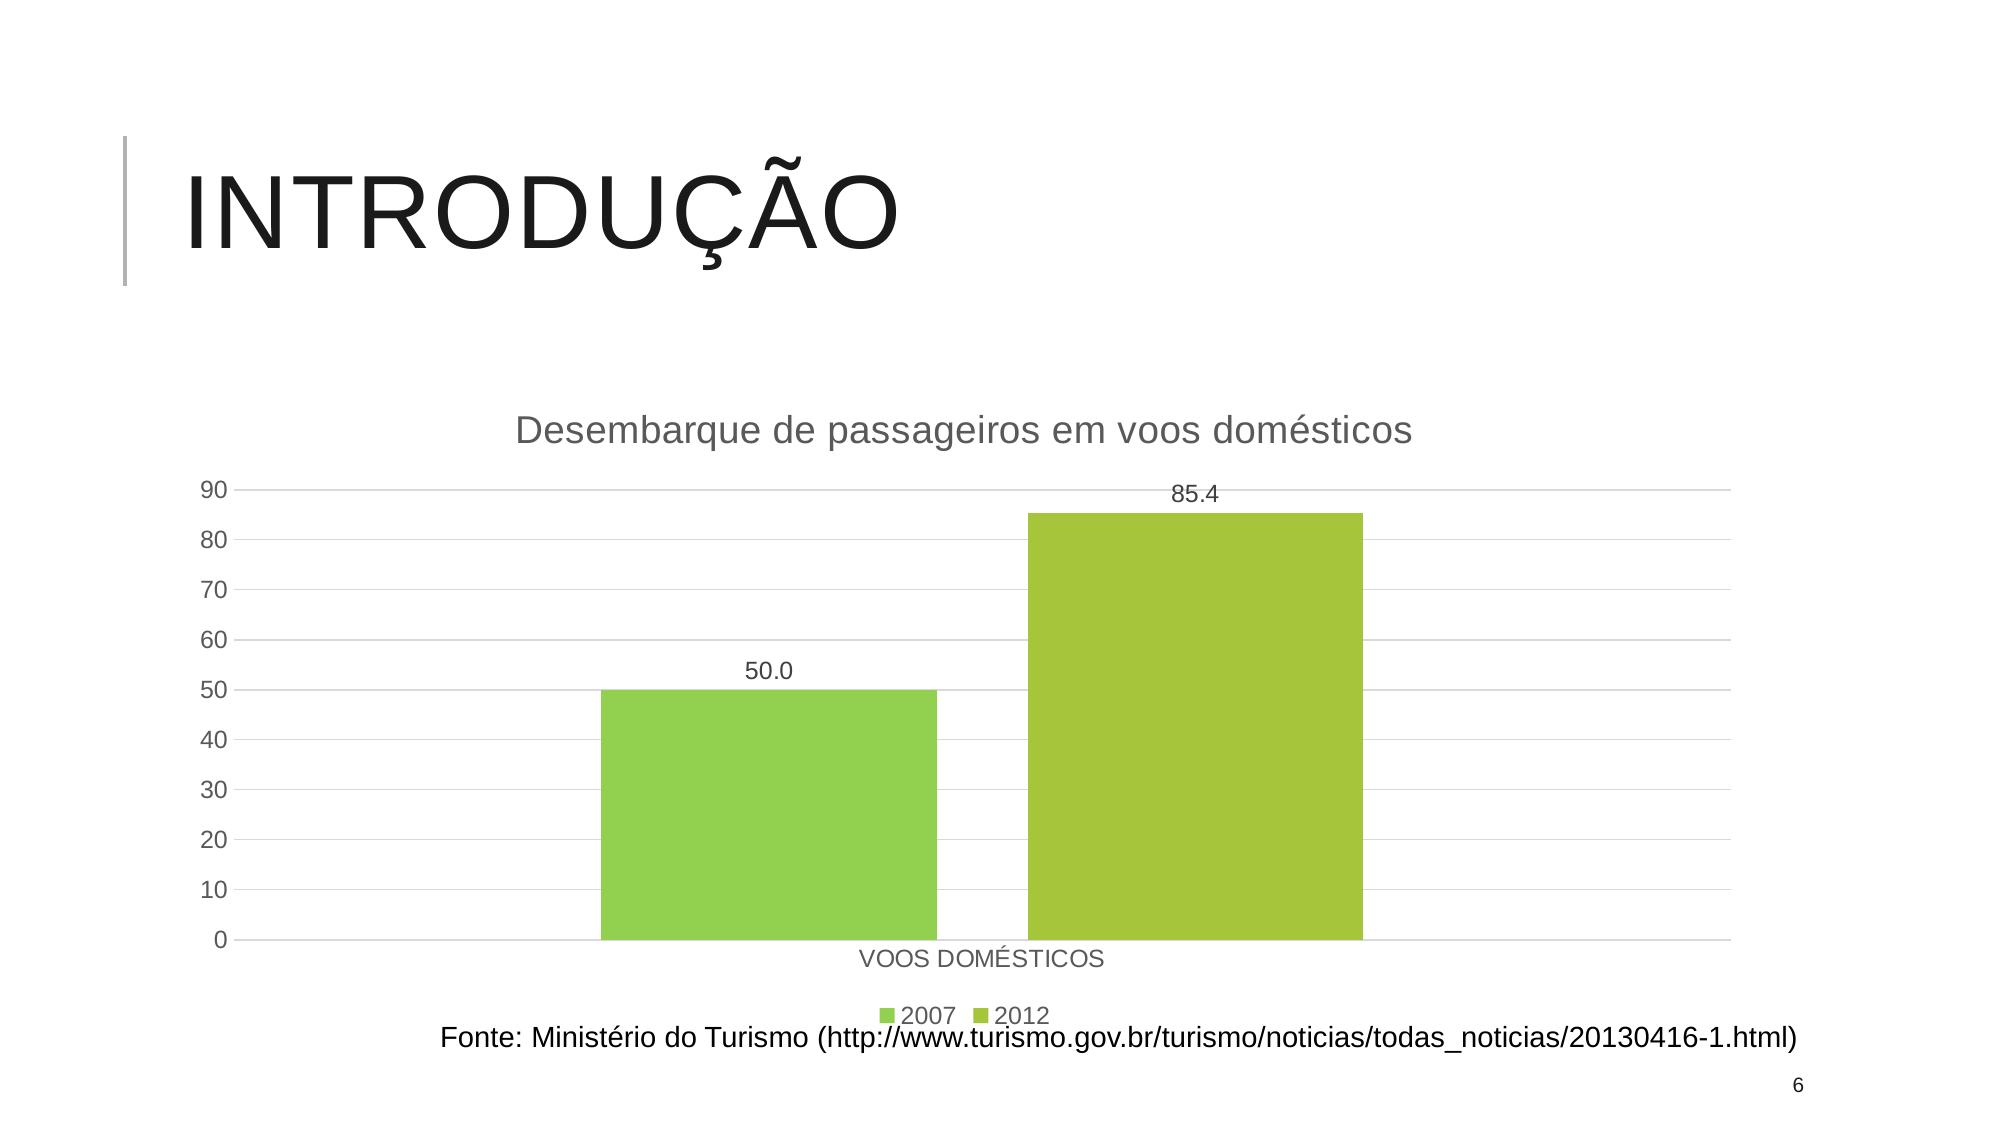

# introdução

### Chart: Desembarque de passageiros em voos domésticos

| Category | 2007 | 2012 |
|---|---|---|
| VOOS DOMÉSTICOS | 50.0 | 85.4 |
Fonte: Ministério do Turismo (http://www.turismo.gov.br/turismo/noticias/todas_noticias/20130416-1.html)
6